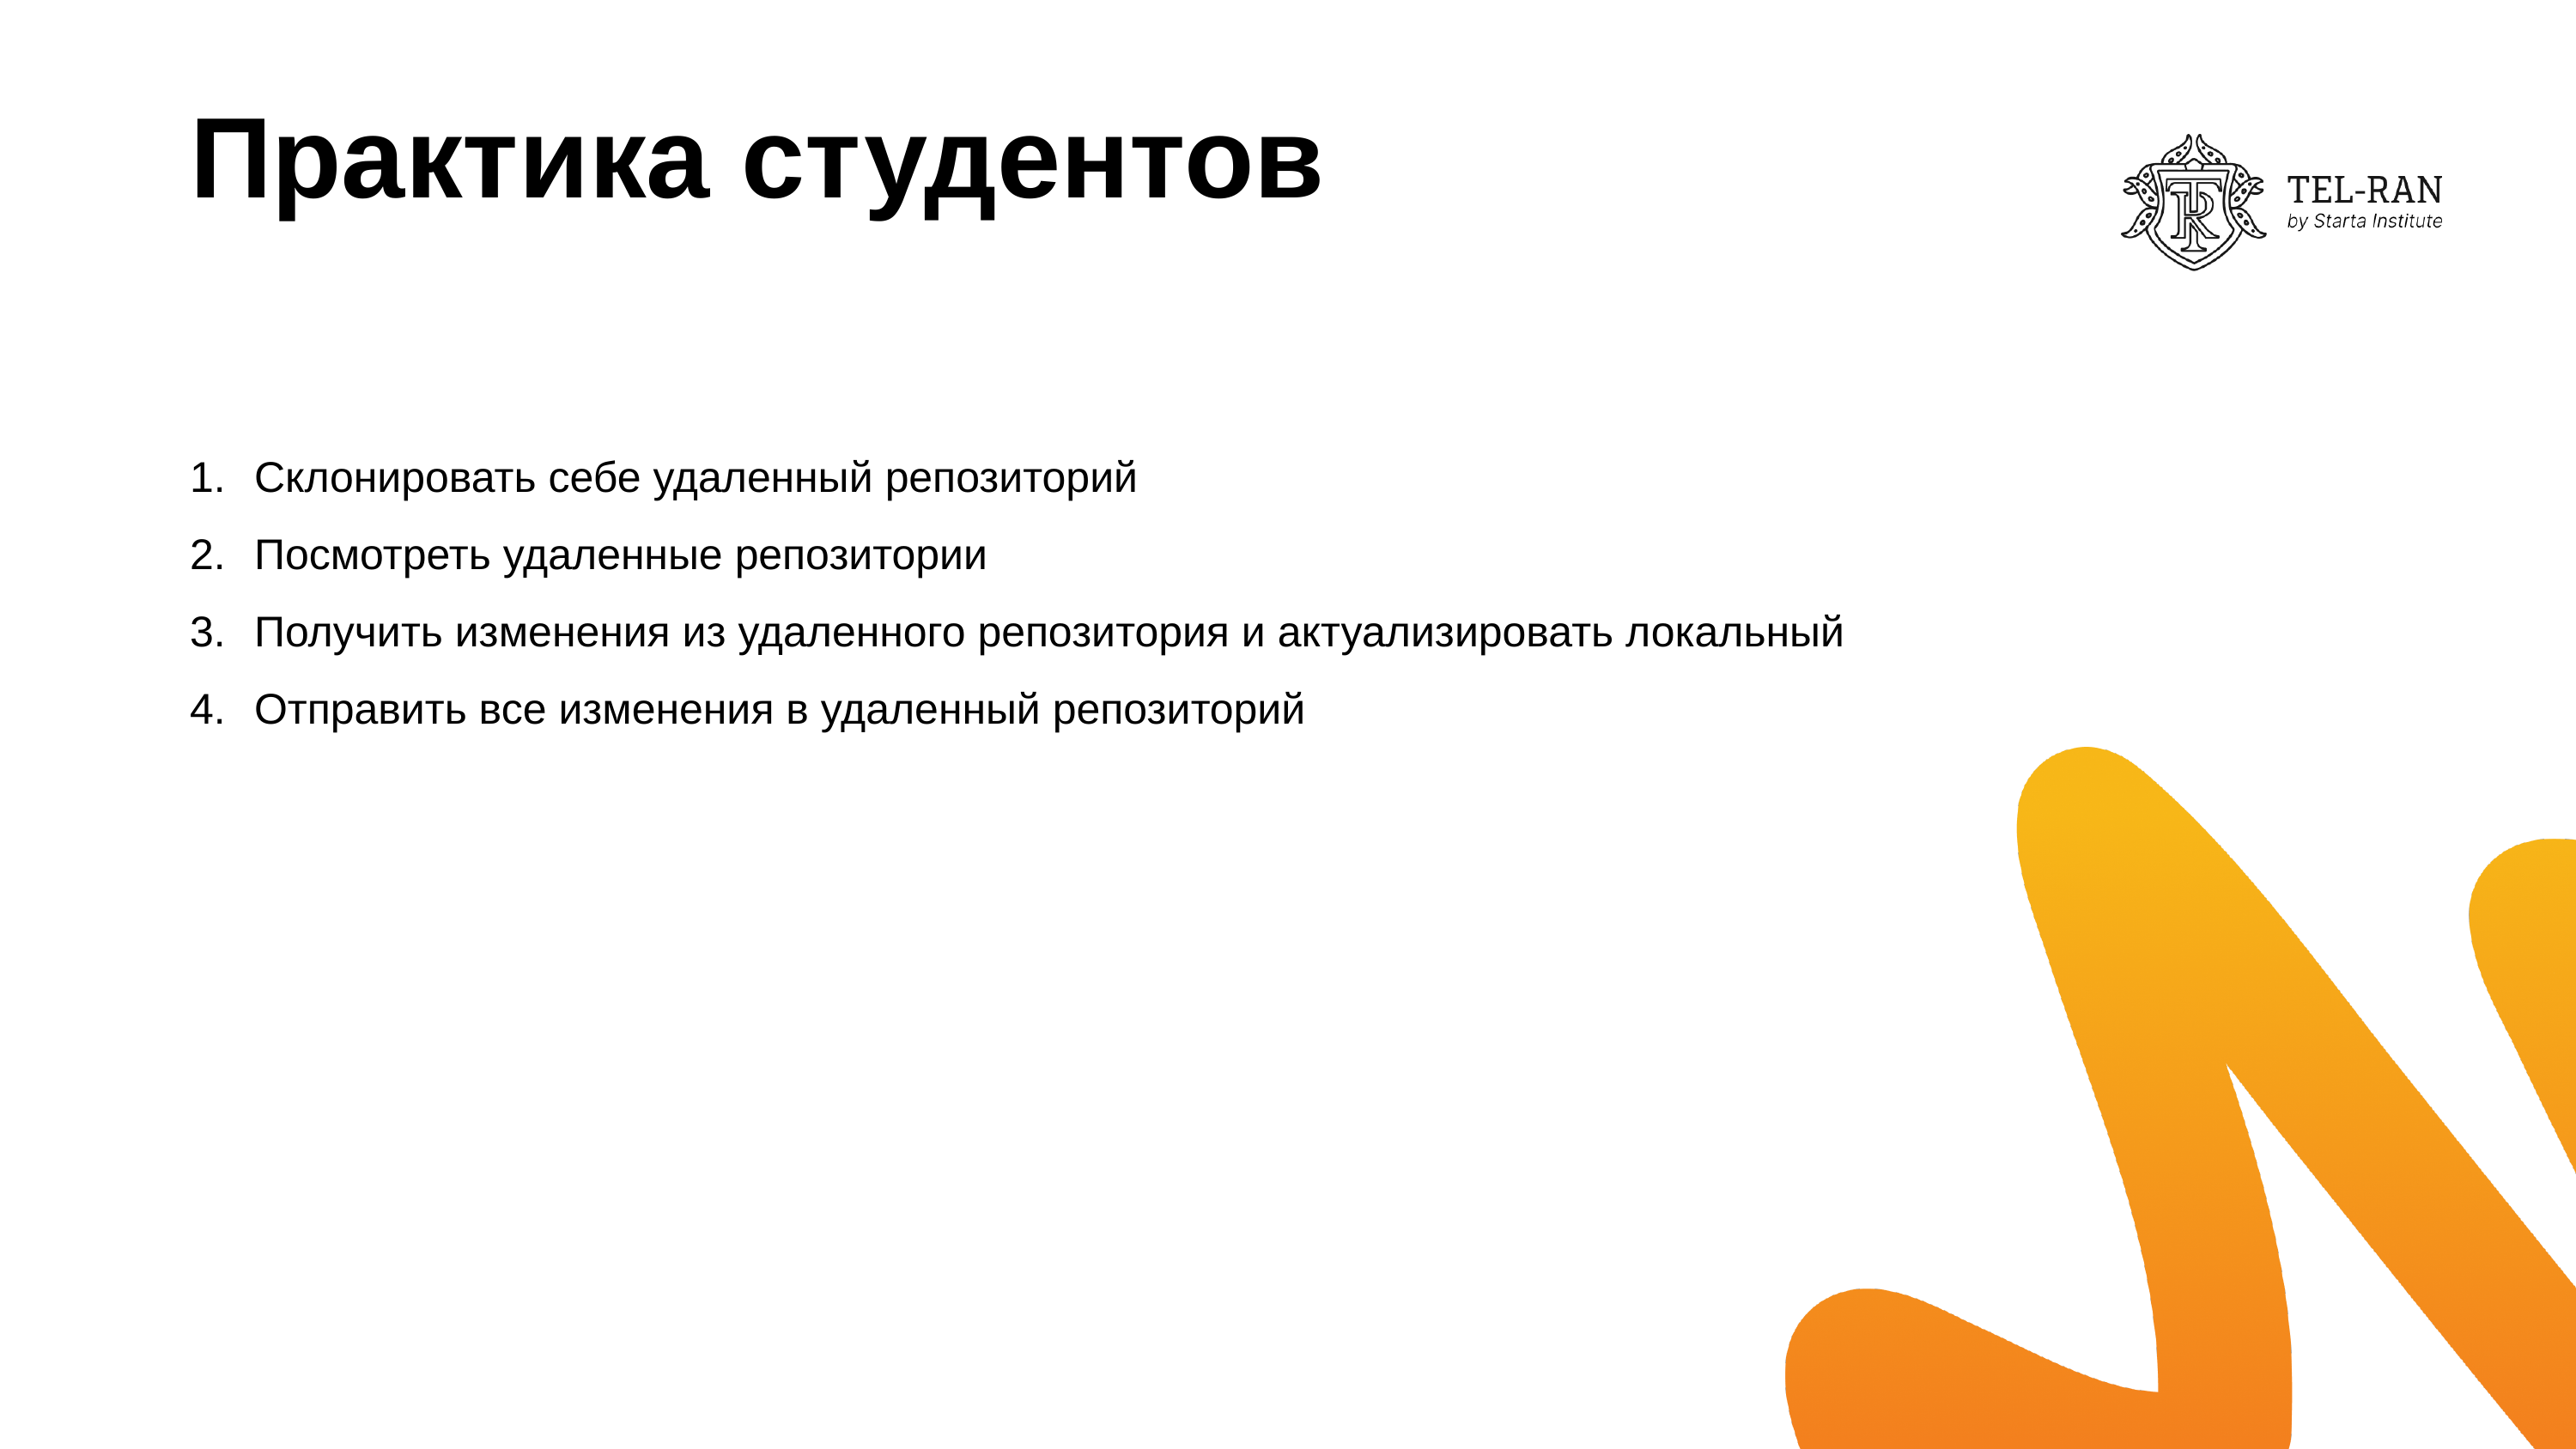

# Практика студентов
Склонировать себе удаленный репозиторий
Посмотреть удаленные репозитории
Получить изменения из удаленного репозитория и актуализировать локальный
Отправить все изменения в удаленный репозиторий